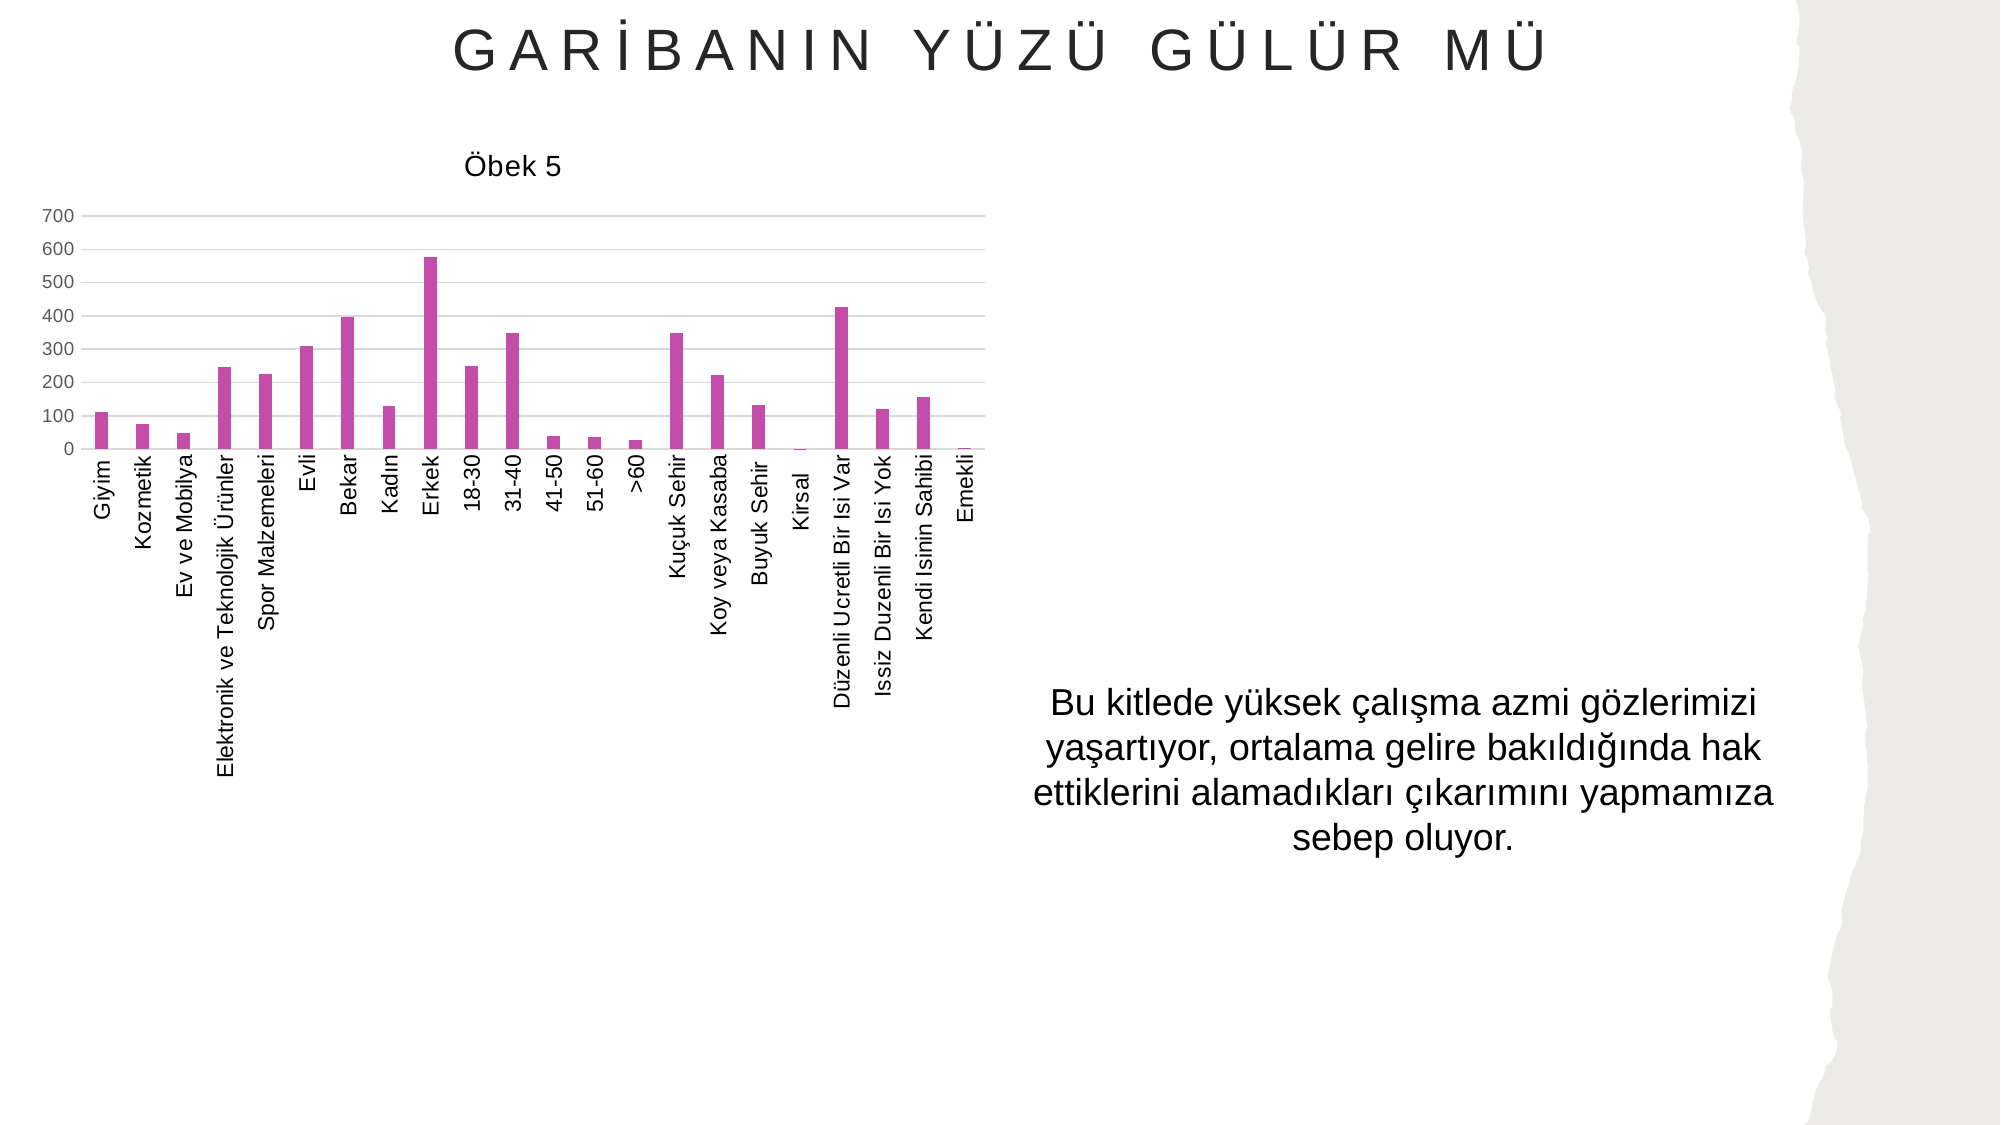

# GARİBANIN YÜZÜ GÜLÜR MÜ

### Chart:

| Category | Öbek 5 |
|---|---|
| Giyim  | 112.0 |
| Kozmetik | 74.0 |
| Ev ve Mobilya | 48.0 |
| Elektronik ve Teknolojik Ürünler | 247.0 |
| Spor Malzemeleri | 225.0 |
| Evli | 309.0 |
| Bekar | 397.0 |
| Kadın | 130.0 |
| Erkek | 576.0 |
| 18-30 | 251.0 |
| 31-40 | 350.0 |
| 41-50 | 40.0 |
| 51-60 | 37.0 |
| >60 | 28.0 |
| Kuçuk Sehir | 348.0 |
| Koy veya Kasaba | 224.0 |
| Buyuk Sehir  | 133.0 |
|  Kirsal    | 1.0 |
| Düzenli Ucretli Bir Isi Var | 428.0 |
| Issiz Duzenli Bir Isi Yok | 119.0 |
| Kendi Isinin Sahibi | 156.0 |
| Emekli | 3.0 |
Bu kitlede yüksek çalışma azmi gözlerimizi yaşartıyor, ortalama gelire bakıldığında hak ettiklerini alamadıkları çıkarımını yapmamıza sebep oluyor.